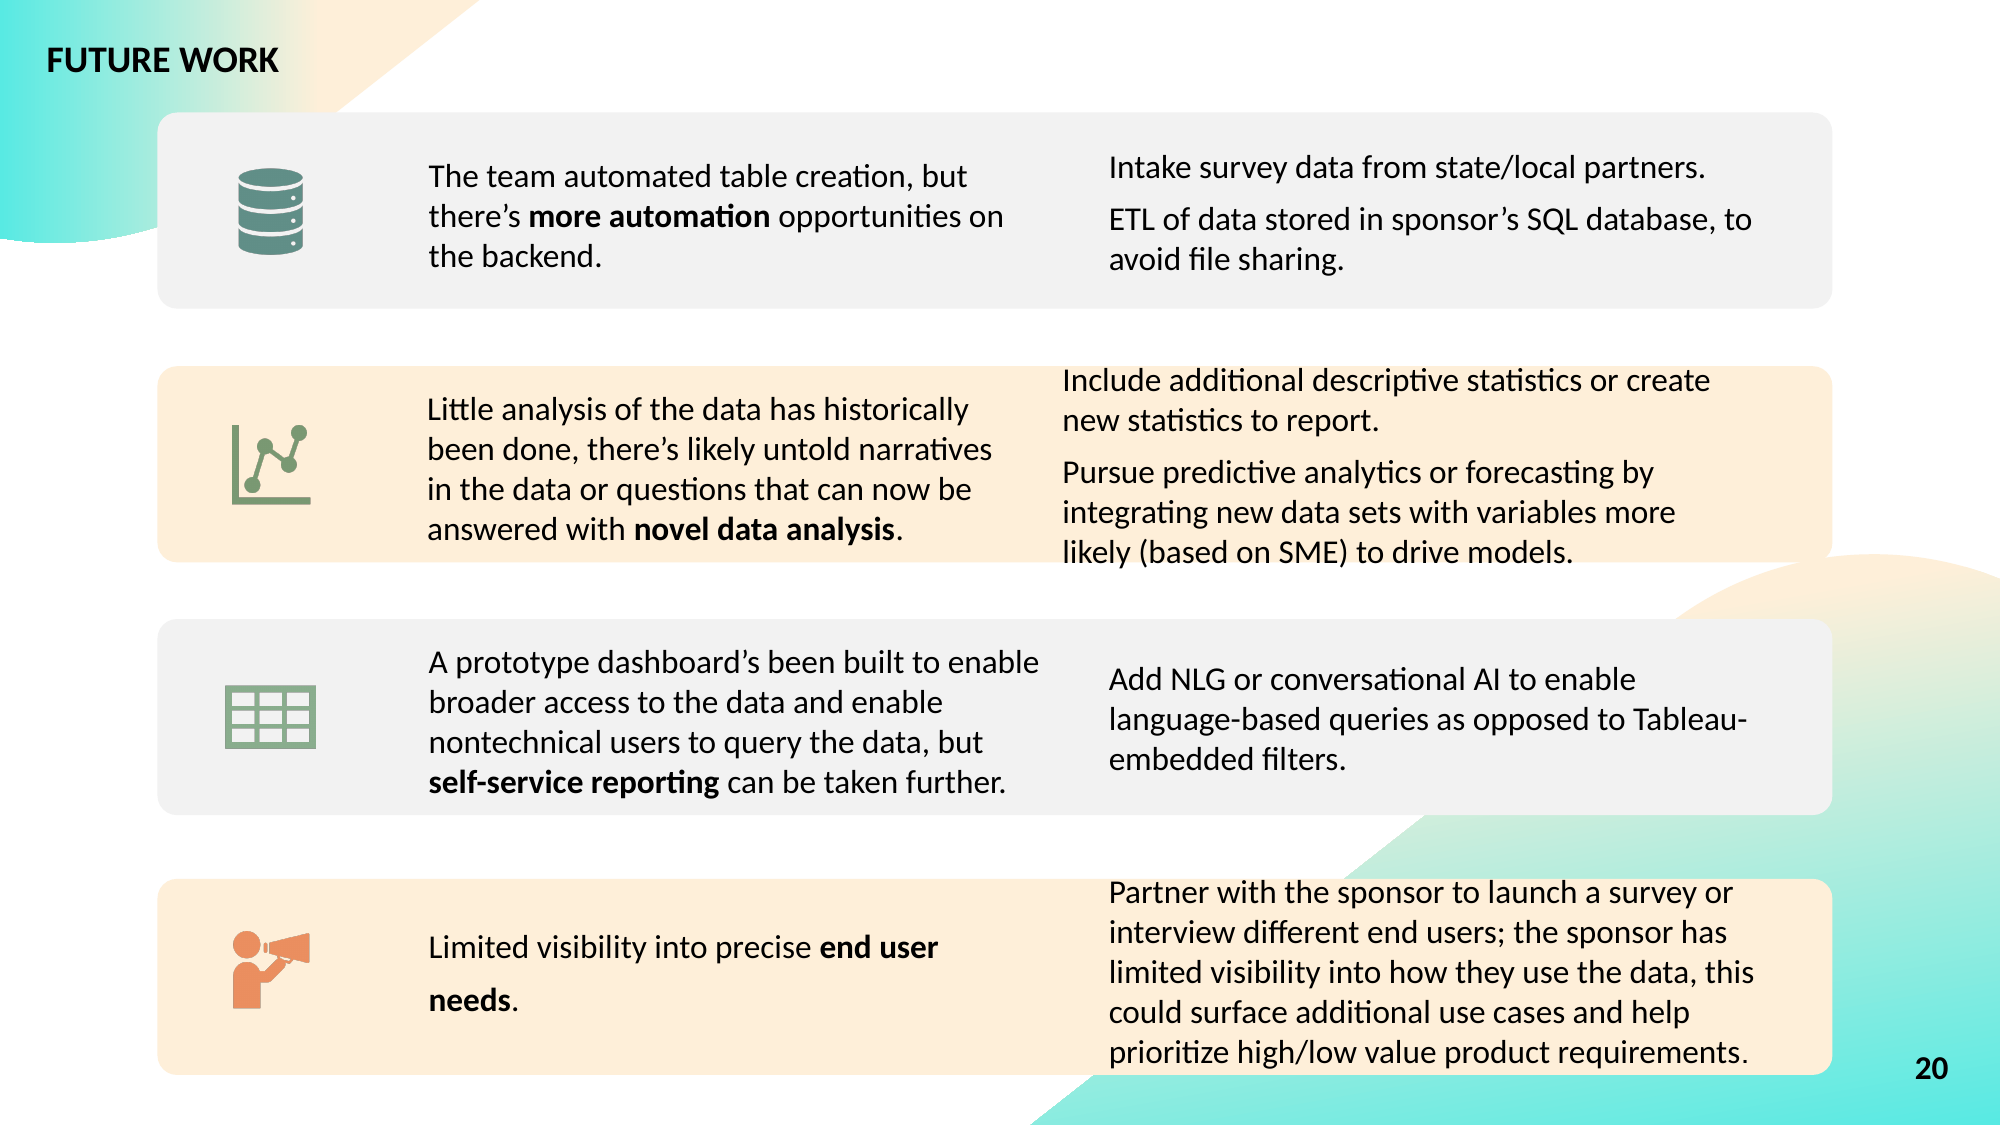

# FUTURE WORK
The team automated table creation, but there’s more automation opportunities on the backend.
Intake survey data from state/local partners.
ETL of data stored in sponsor’s SQL database, to avoid file sharing.
Little analysis of the data has historically been done, there’s likely untold narratives in the data or questions that can now be answered with novel data analysis.
Include additional descriptive statistics or create new statistics to report.
Pursue predictive analytics or forecasting by integrating new data sets with variables more likely (based on SME) to drive models.
A prototype dashboard’s been built to enable broader access to the data and enable nontechnical users to query the data, but self-service reporting can be taken further.
Add NLG or conversational AI to enable language-based queries as opposed to Tableau-embedded filters.
Limited visibility into precise end user needs.
Partner with the sponsor to launch a survey or interview different end users; the sponsor has limited visibility into how they use the data, this could surface additional use cases and help prioritize high/low value product requirements.
20